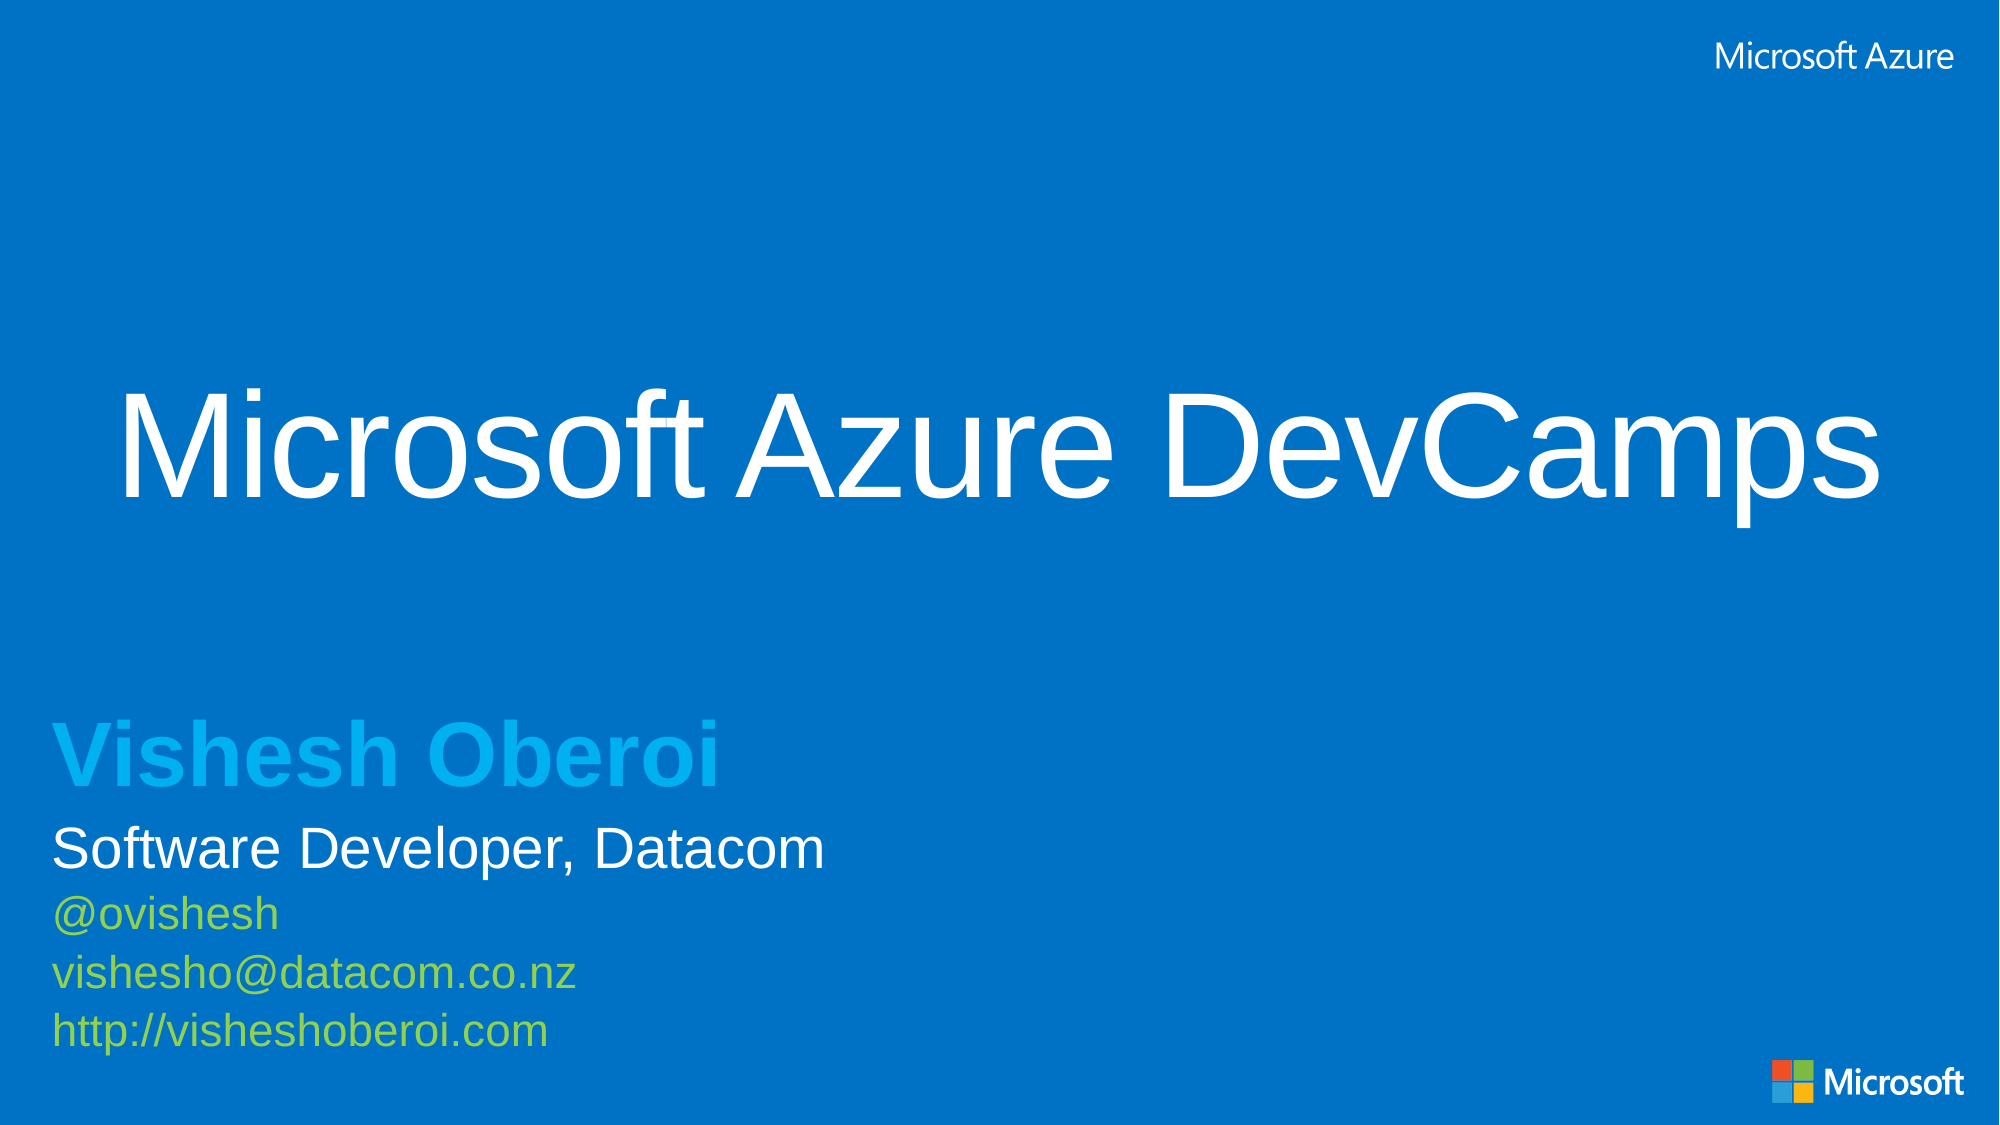

Microsoft Azure DevCamps
Vishesh Oberoi
Software Developer, Datacom
@ovishesh
vishesho@datacom.co.nz
http://visheshoberoi.com